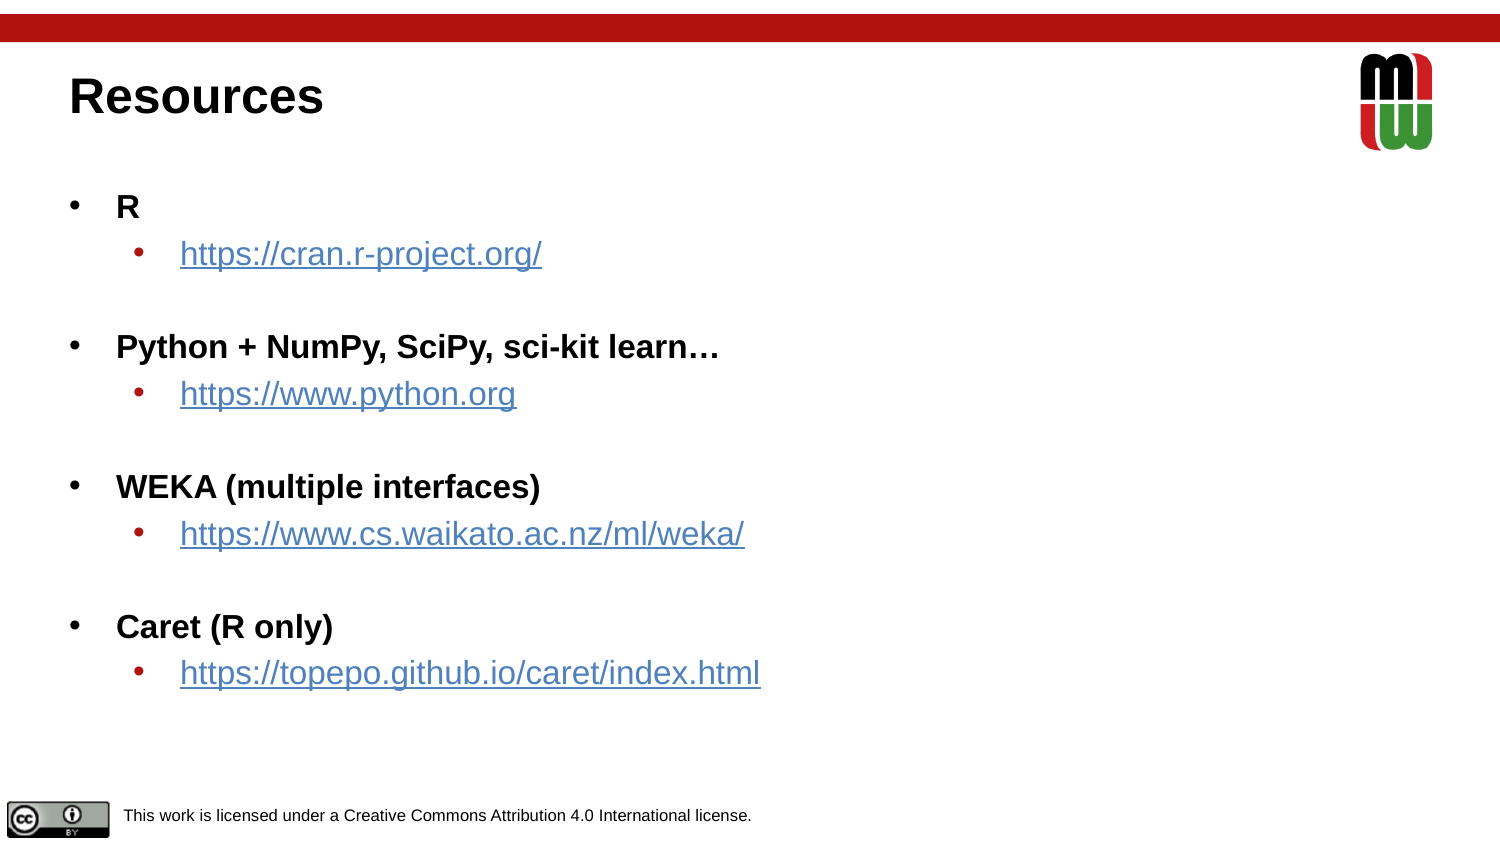

# Resources
R
https://cran.r-project.org/

Python + NumPy, SciPy, sci-kit learn…
https://www.python.org

WEKA (multiple interfaces)
https://www.cs.waikato.ac.nz/ml/weka/

Caret (R only)
https://topepo.github.io/caret/index.html